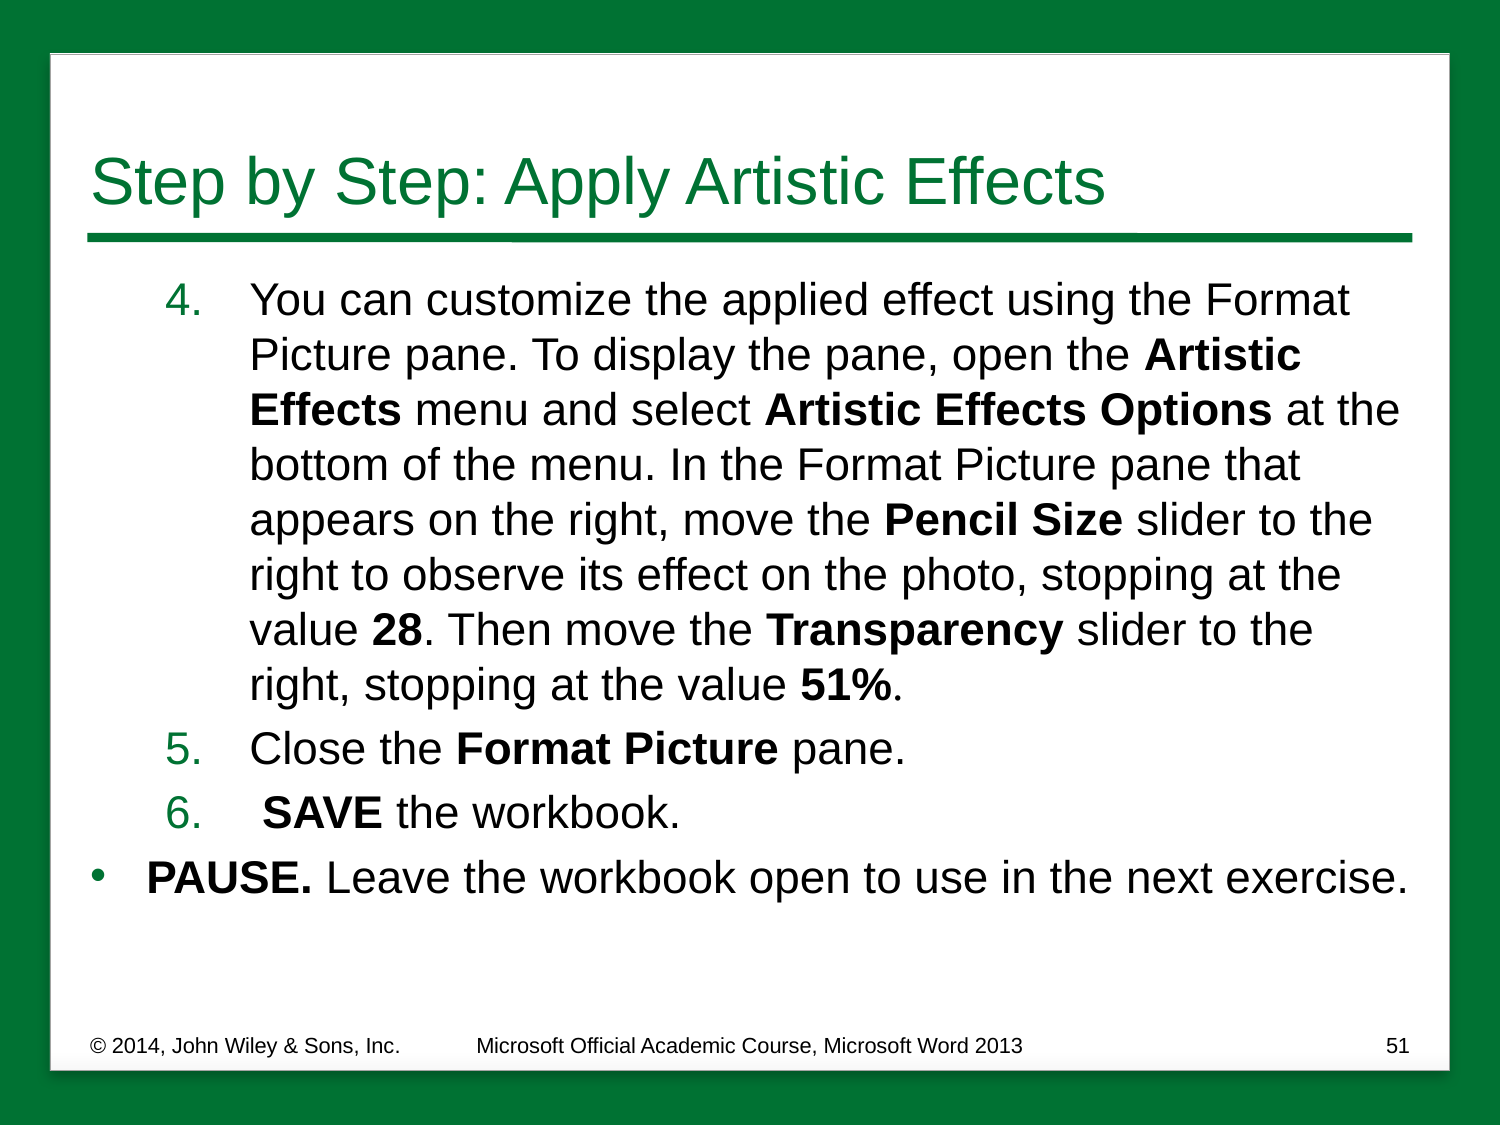

# Step by Step: Apply Artistic Effects
You can customize the applied effect using the Format Picture pane. To display the pane, open the Artistic Effects menu and select Artistic Effects Options at the bottom of the menu. In the Format Picture pane that appears on the right, move the Pencil Size slider to the right to observe its effect on the photo, stopping at the value 28. Then move the Transparency slider to the right, stopping at the value 51%.
Close the Format Picture pane.
 SAVE the workbook.
PAUSE. Leave the workbook open to use in the next exercise.
© 2014, John Wiley & Sons, Inc.
Microsoft Official Academic Course, Microsoft Word 2013
51